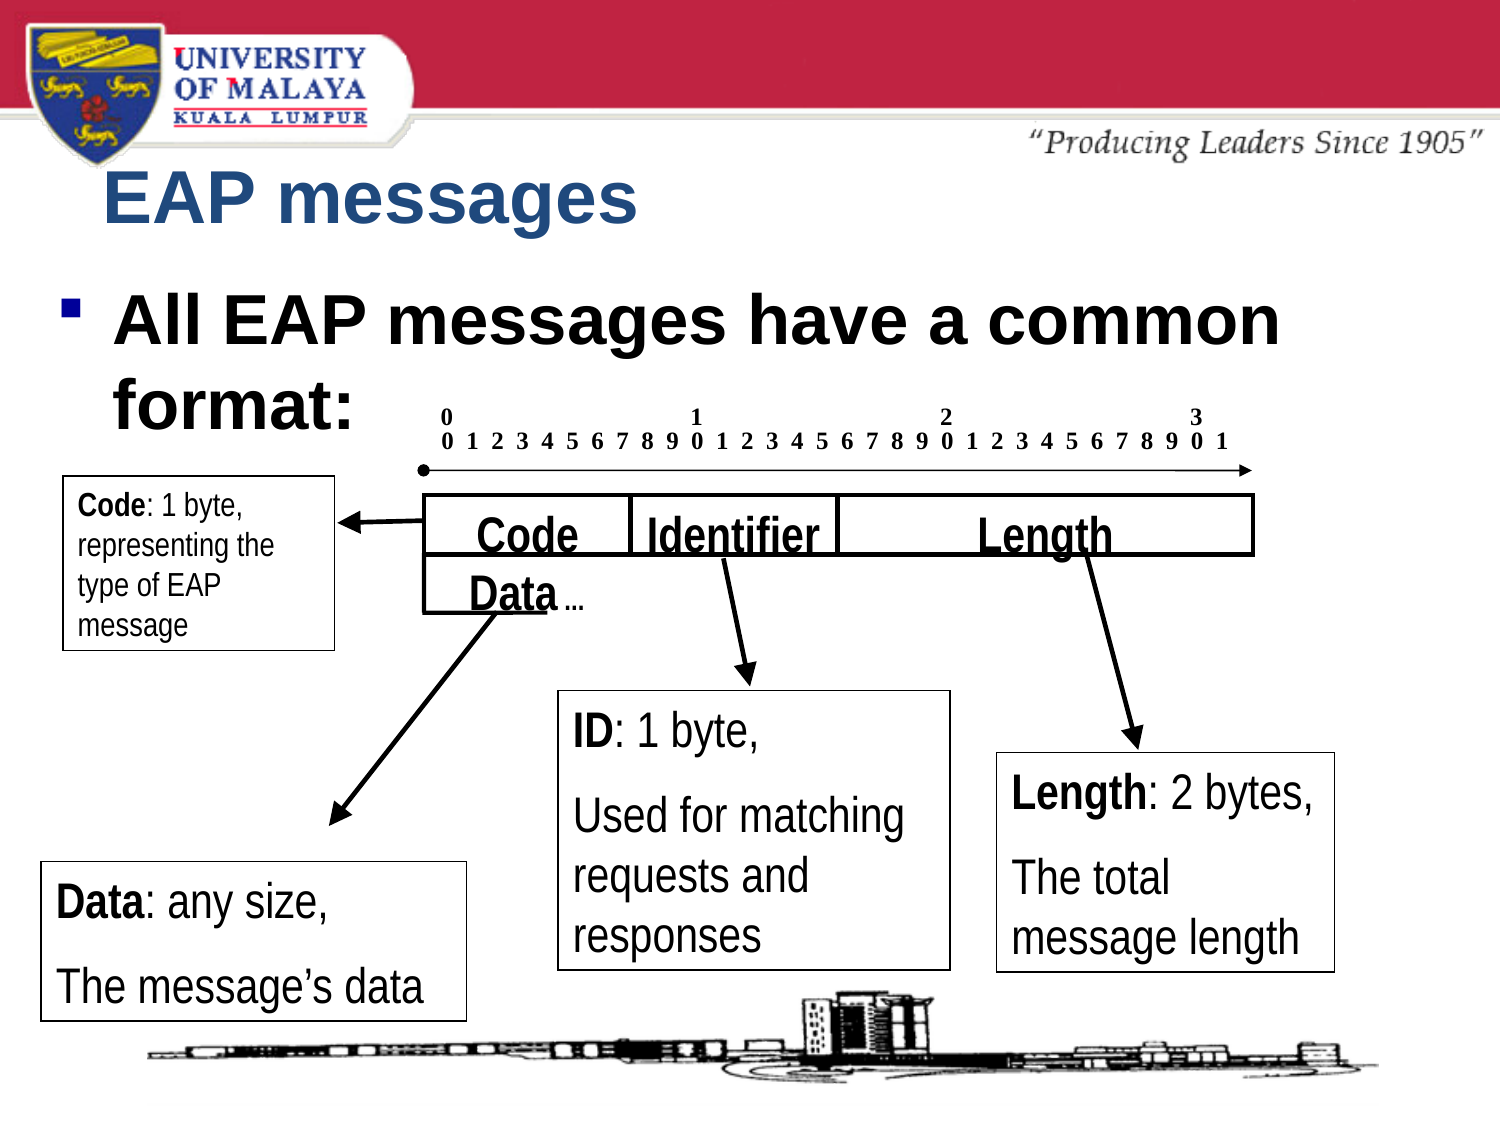

# EAP messages
All EAP messages have a common format:

0                                      1                                      2                                      3
0  1  2  3  4  5  6  7  8  9  0  1  2  3  4  5  6  7  8  9  0  1  2  3  4  5  6  7  8  9  0  1

Code
Identifier
Length
Data ...

Code: 1 byte, representing the type of EAP message

Length: 2 bytes,
The total message length

ID: 1 byte,
Used for matching requests and responses

Data: any size,
The message’s data